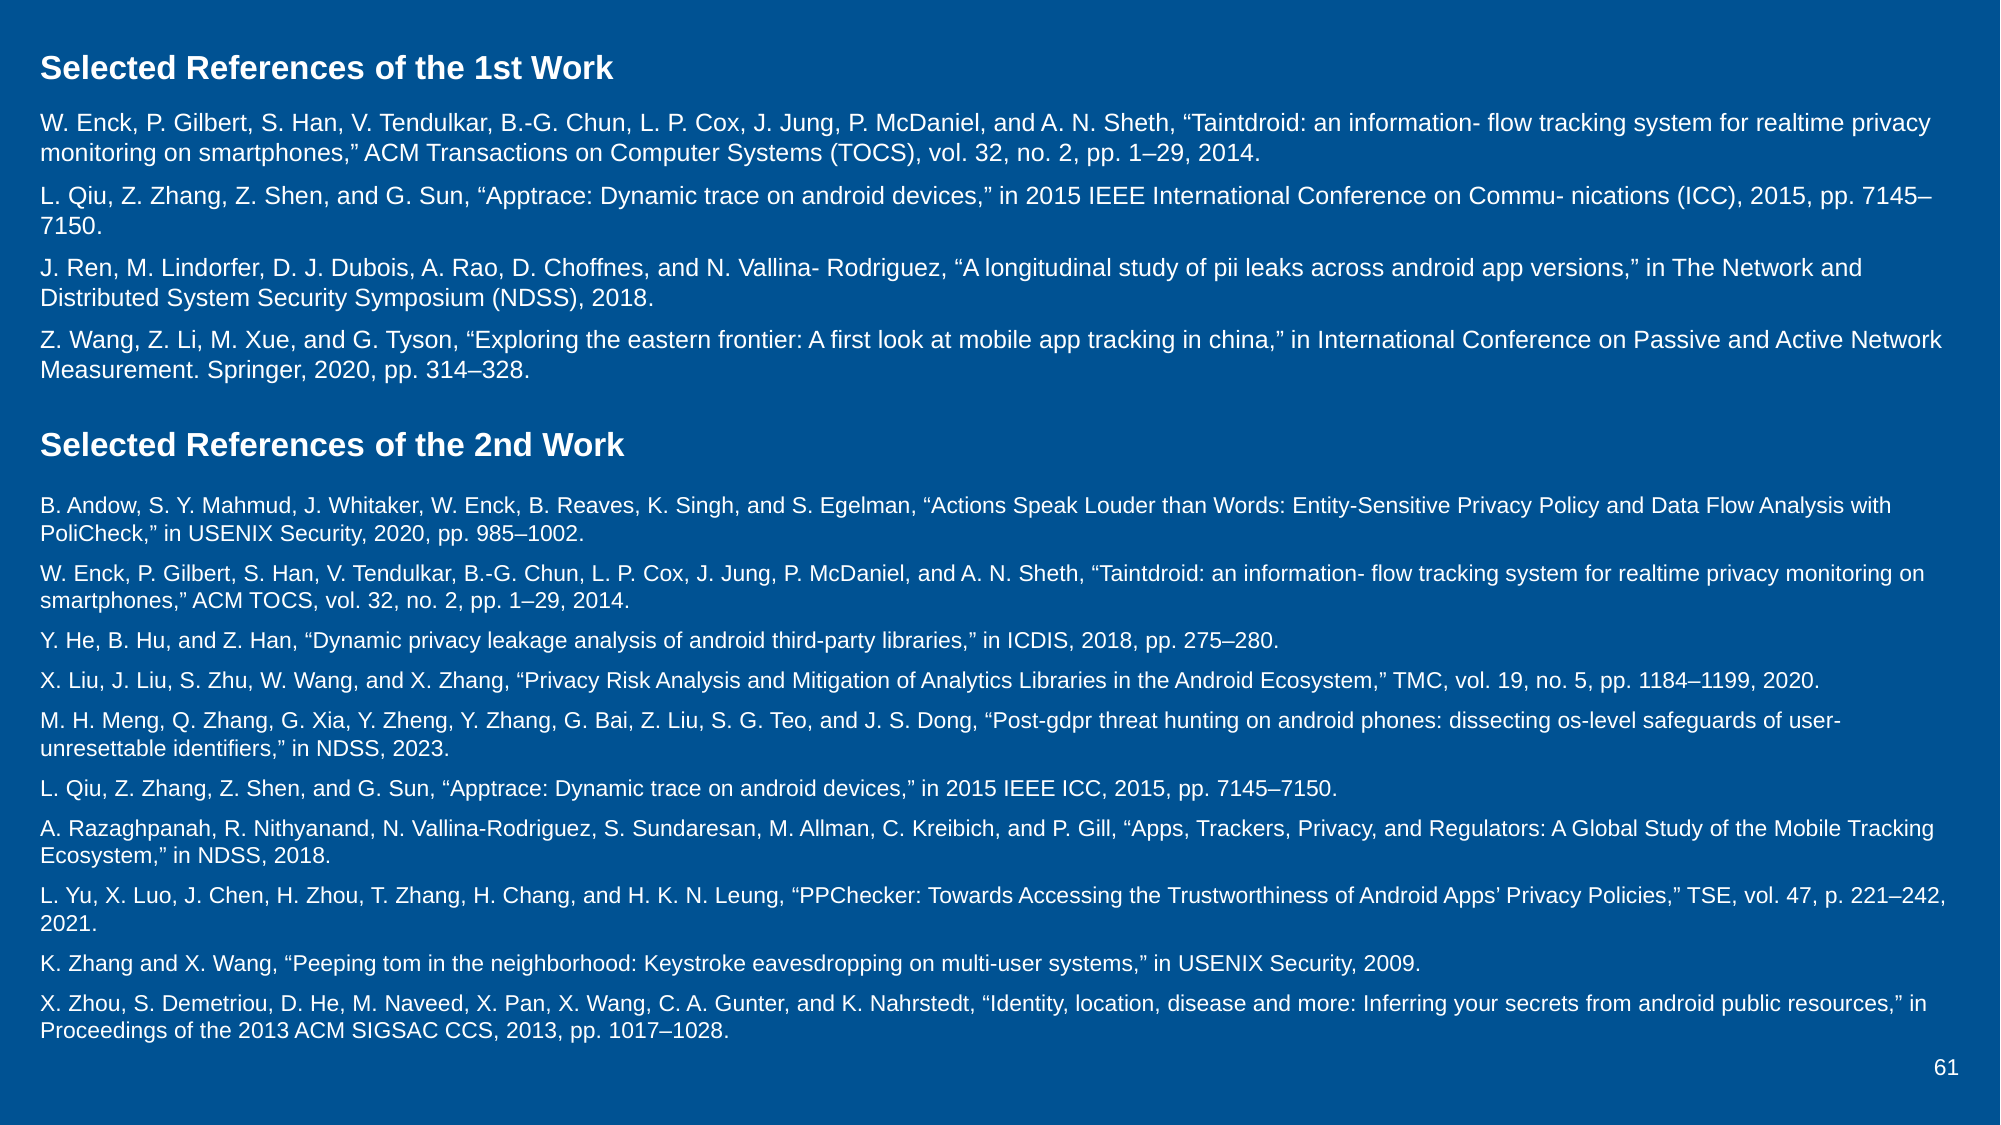

# Selected References of the 1st Work

W. Enck, P. Gilbert, S. Han, V. Tendulkar, B.-G. Chun, L. P. Cox, J. Jung, P. McDaniel, and A. N. Sheth, “Taintdroid: an information- flow tracking system for realtime privacy monitoring on smartphones,” ACM Transactions on Computer Systems (TOCS), vol. 32, no. 2, pp. 1–29, 2014.
L. Qiu, Z. Zhang, Z. Shen, and G. Sun, “Apptrace: Dynamic trace on android devices,” in 2015 IEEE International Conference on Commu- nications (ICC), 2015, pp. 7145–7150.
J. Ren, M. Lindorfer, D. J. Dubois, A. Rao, D. Choffnes, and N. Vallina- Rodriguez, “A longitudinal study of pii leaks across android app versions,” in The Network and Distributed System Security Symposium (NDSS), 2018.
Z. Wang, Z. Li, M. Xue, and G. Tyson, “Exploring the eastern frontier: A first look at mobile app tracking in china,” in International Conference on Passive and Active Network Measurement. Springer, 2020, pp. 314–328.
Selected References of the 2nd Work
B. Andow, S. Y. Mahmud, J. Whitaker, W. Enck, B. Reaves, K. Singh, and S. Egelman, “Actions Speak Louder than Words: Entity-Sensitive Privacy Policy and Data Flow Analysis with PoliCheck,” in USENIX Security, 2020, pp. 985–1002.
W. Enck, P. Gilbert, S. Han, V. Tendulkar, B.-G. Chun, L. P. Cox, J. Jung, P. McDaniel, and A. N. Sheth, “Taintdroid: an information- flow tracking system for realtime privacy monitoring on smartphones,” ACM TOCS, vol. 32, no. 2, pp. 1–29, 2014.
Y. He, B. Hu, and Z. Han, “Dynamic privacy leakage analysis of android third-party libraries,” in ICDIS, 2018, pp. 275–280.
X. Liu, J. Liu, S. Zhu, W. Wang, and X. Zhang, “Privacy Risk Analysis and Mitigation of Analytics Libraries in the Android Ecosystem,” TMC, vol. 19, no. 5, pp. 1184–1199, 2020.
M. H. Meng, Q. Zhang, G. Xia, Y. Zheng, Y. Zhang, G. Bai, Z. Liu, S. G. Teo, and J. S. Dong, “Post-gdpr threat hunting on android phones: dissecting os-level safeguards of user-unresettable identifiers,” in NDSS, 2023.
L. Qiu, Z. Zhang, Z. Shen, and G. Sun, “Apptrace: Dynamic trace on android devices,” in 2015 IEEE ICC, 2015, pp. 7145–7150.
A. Razaghpanah, R. Nithyanand, N. Vallina-Rodriguez, S. Sundaresan, M. Allman, C. Kreibich, and P. Gill, “Apps, Trackers, Privacy, and Regulators: A Global Study of the Mobile Tracking Ecosystem,” in NDSS, 2018.
L. Yu, X. Luo, J. Chen, H. Zhou, T. Zhang, H. Chang, and H. K. N. Leung, “PPChecker: Towards Accessing the Trustworthiness of Android Apps’ Privacy Policies,” TSE, vol. 47, p. 221–242, 2021.
K. Zhang and X. Wang, “Peeping tom in the neighborhood: Keystroke eavesdropping on multi-user systems,” in USENIX Security, 2009.
X. Zhou, S. Demetriou, D. He, M. Naveed, X. Pan, X. Wang, C. A. Gunter, and K. Nahrstedt, “Identity, location, disease and more: Inferring your secrets from android public resources,” in Proceedings of the 2013 ACM SIGSAC CCS, 2013, pp. 1017–1028.
61